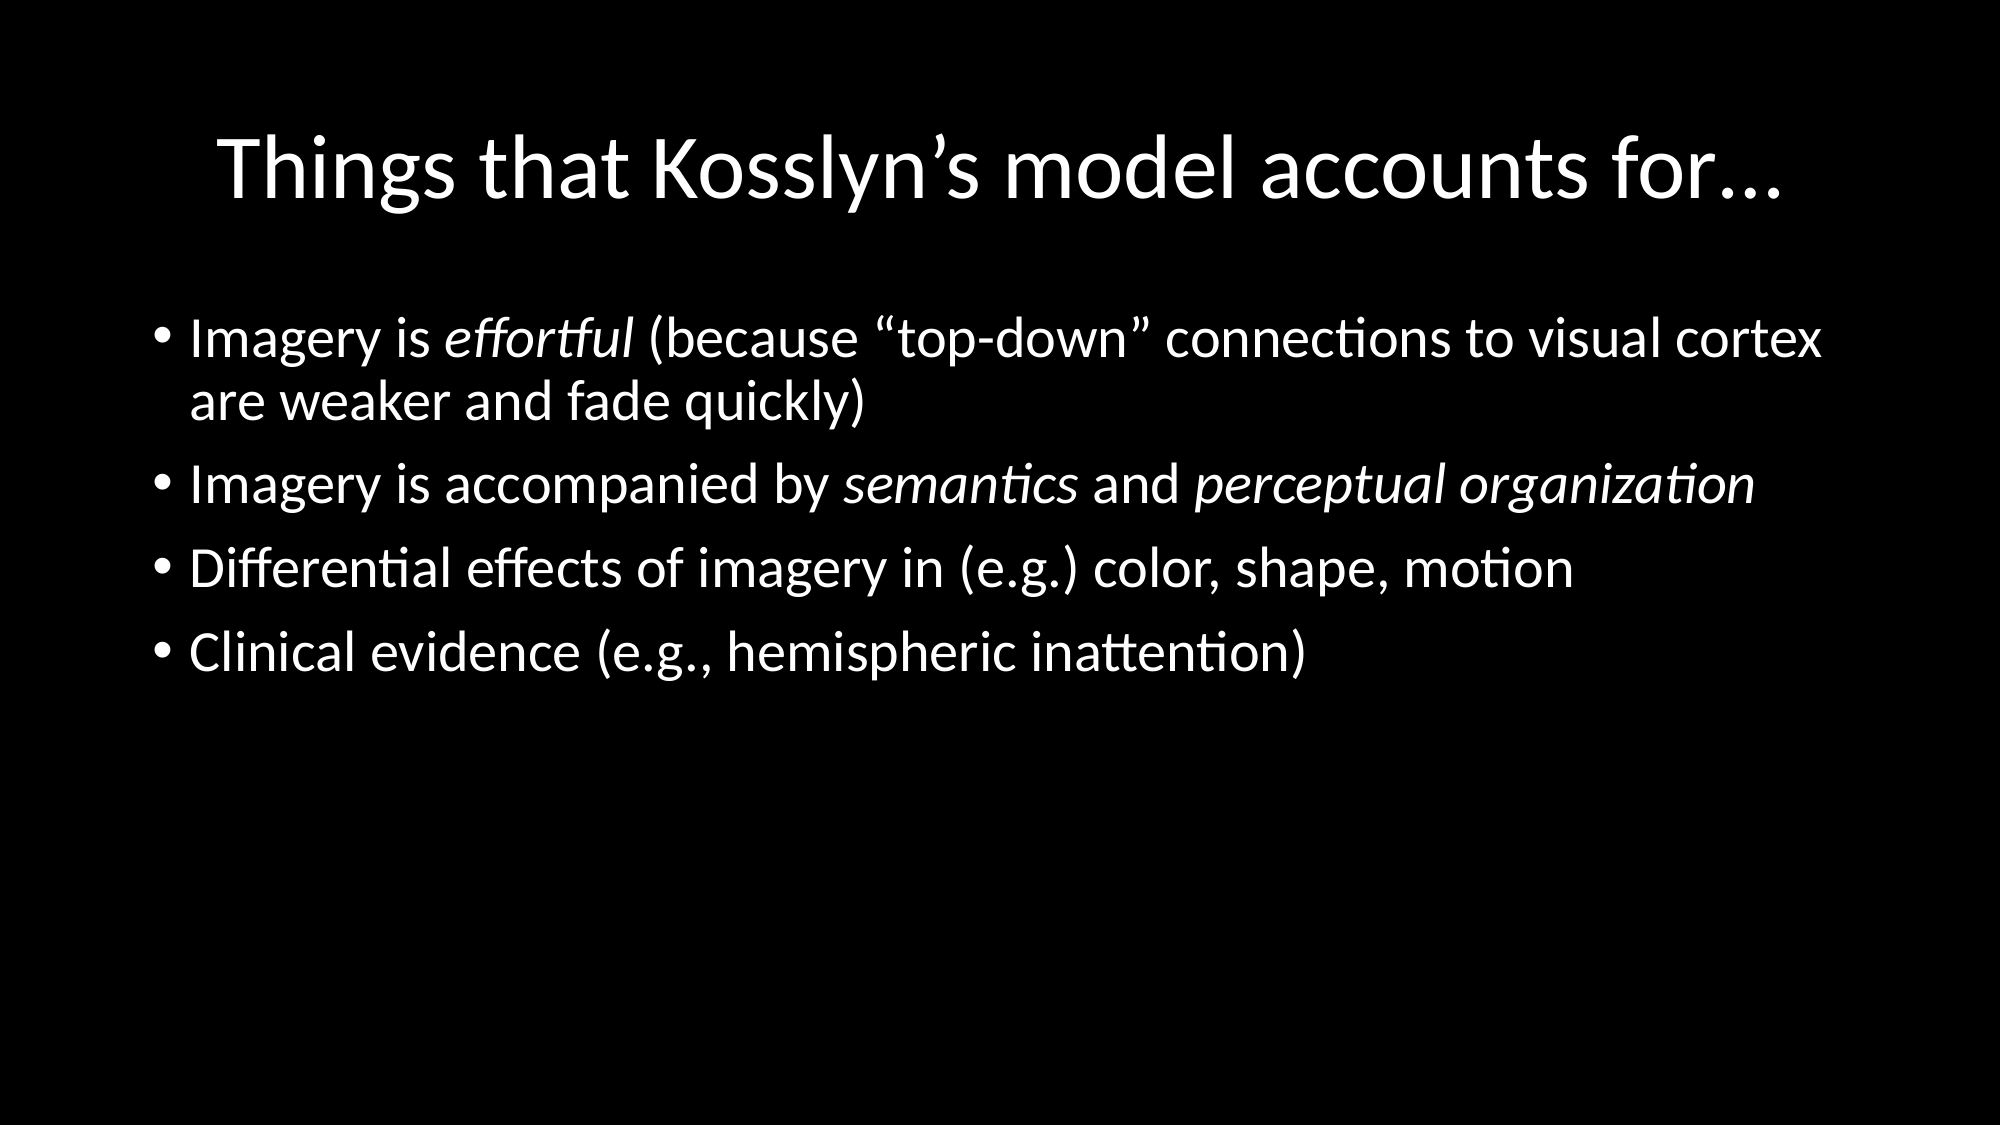

# Things that Kosslyn’s model accounts for…
Imagery is effortful (because “top-down” connections to visual cortex are weaker and fade quickly)
Imagery is accompanied by semantics and perceptual organization
Differential effects of imagery in (e.g.) color, shape, motion
Clinical evidence (e.g., hemispheric inattention)